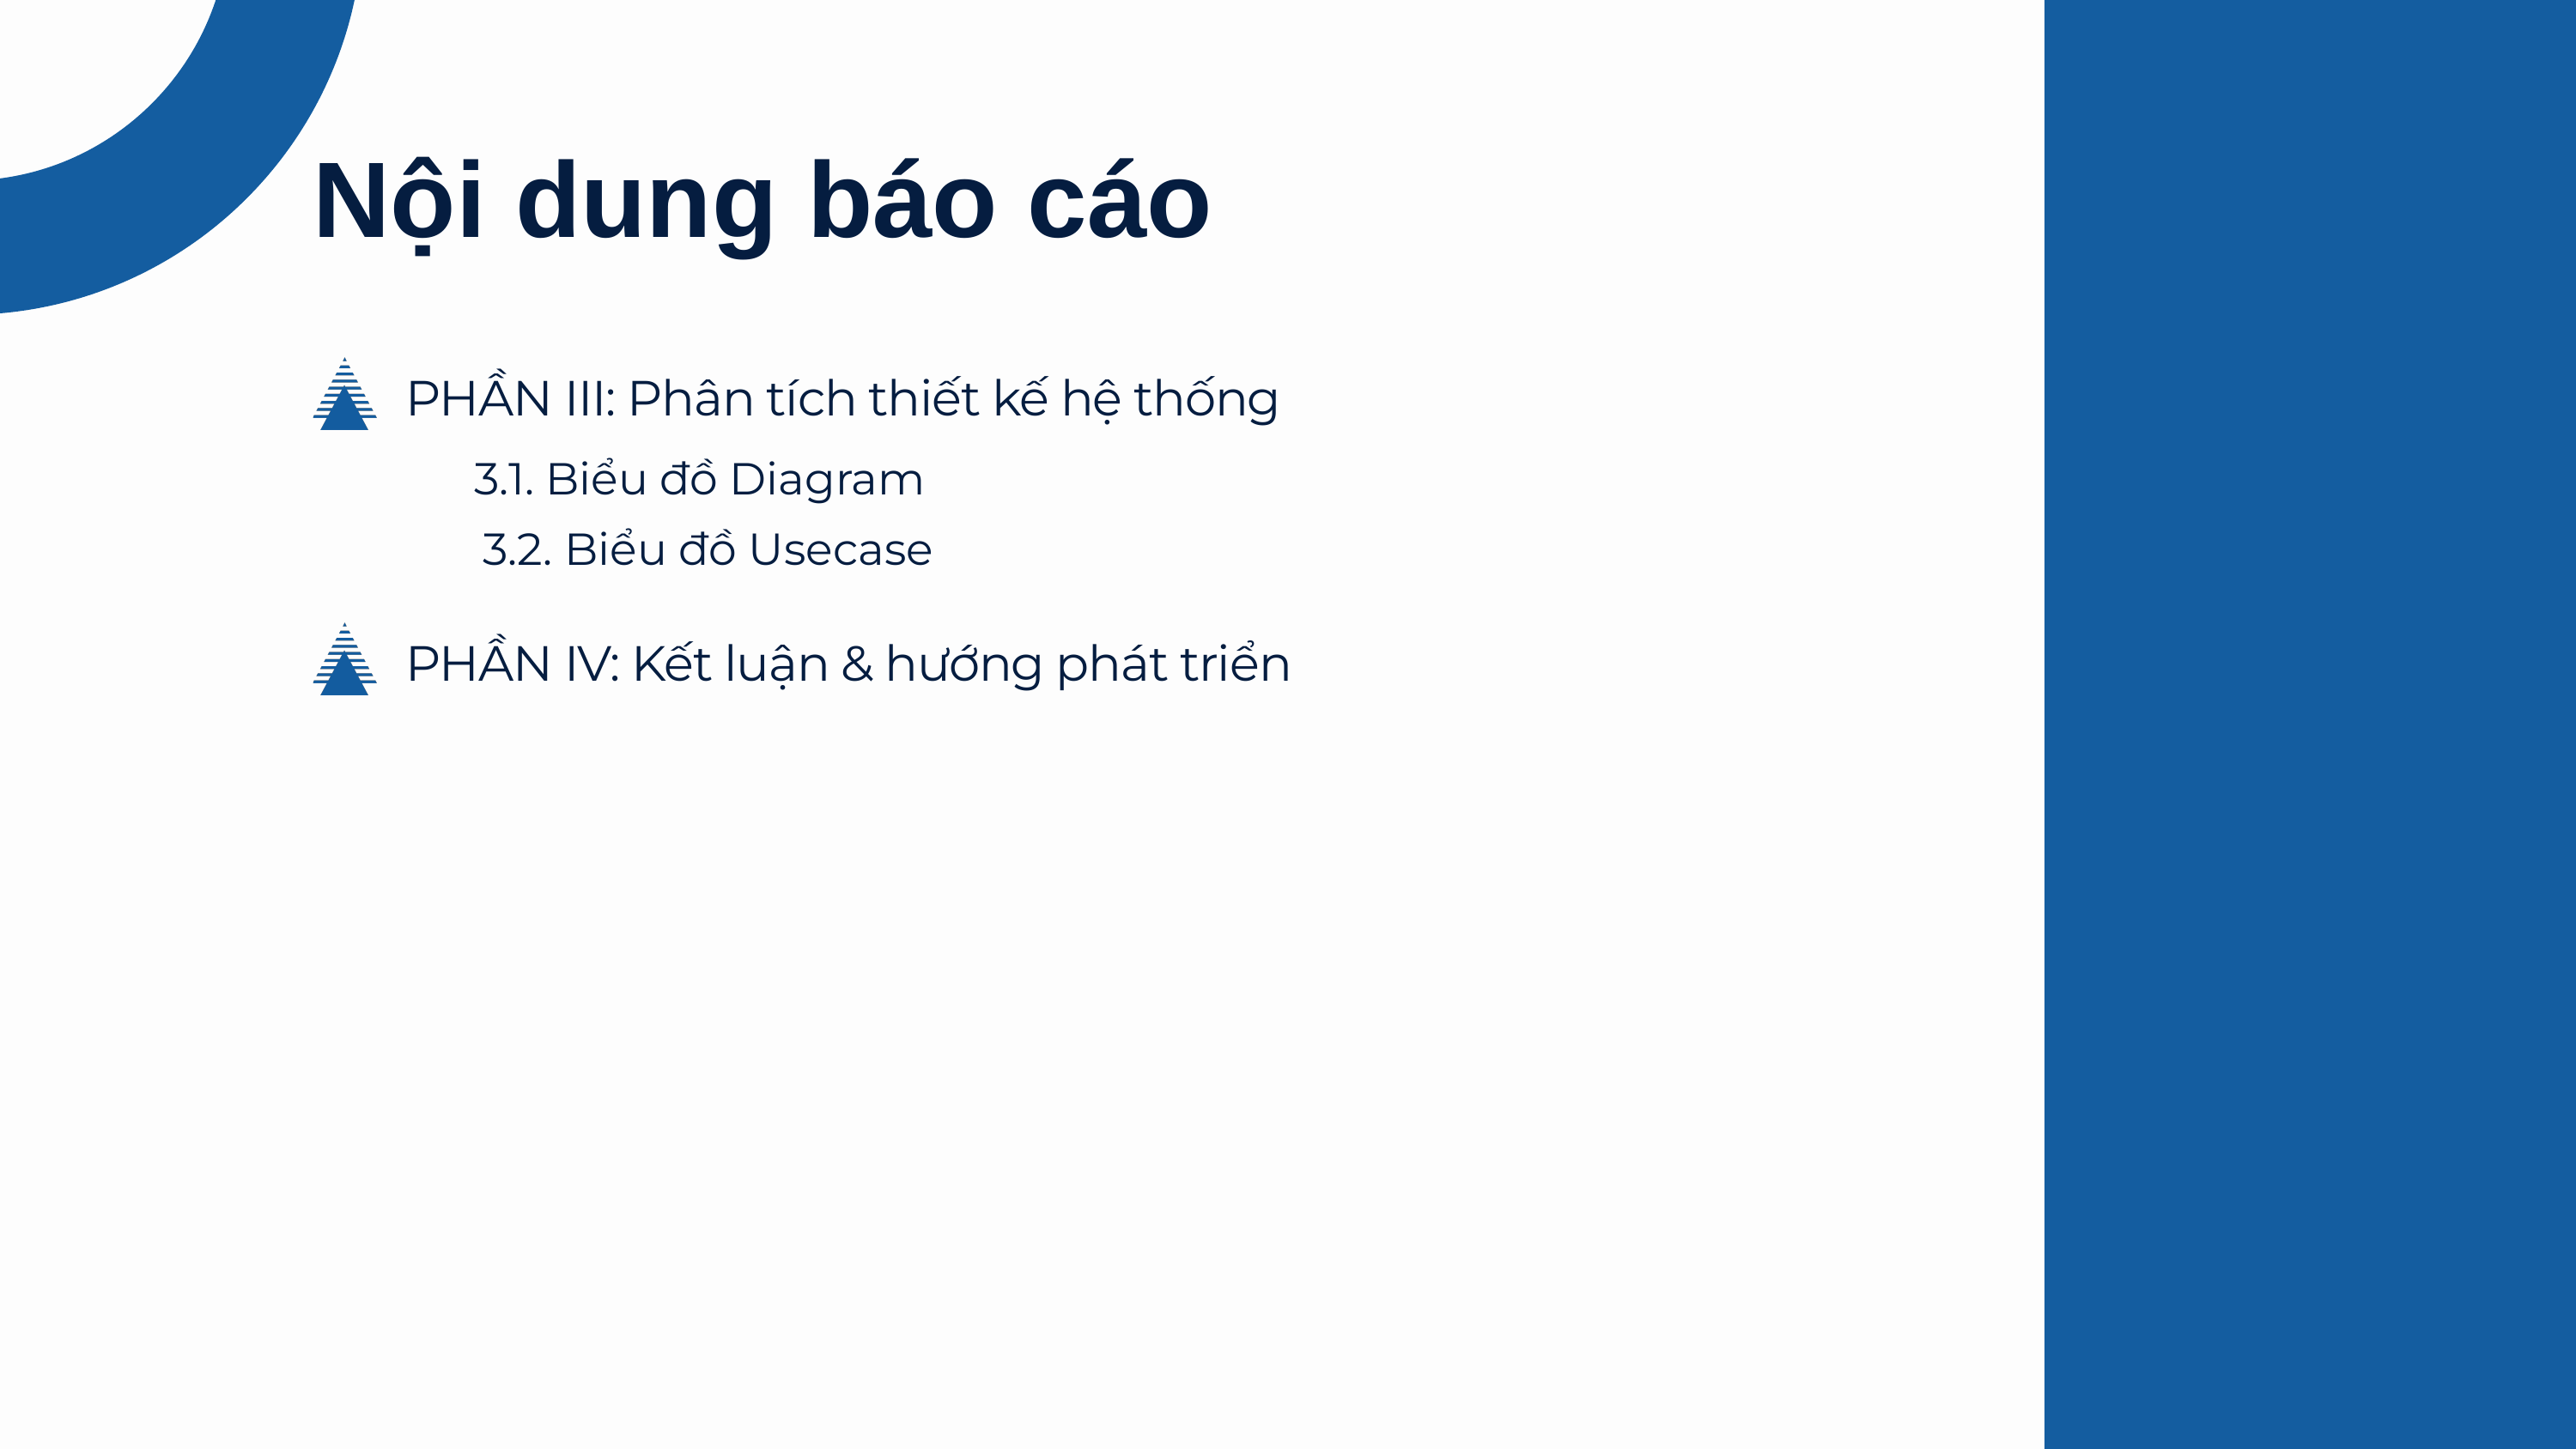

Nội dung báo cáo
PHẦN III: Phân tích thiết kế hệ thống

3.1. Biểu đồ Diagram
3.2. Biểu đồ Usecase
PHẦN IV: Kết luận & hướng phát triển